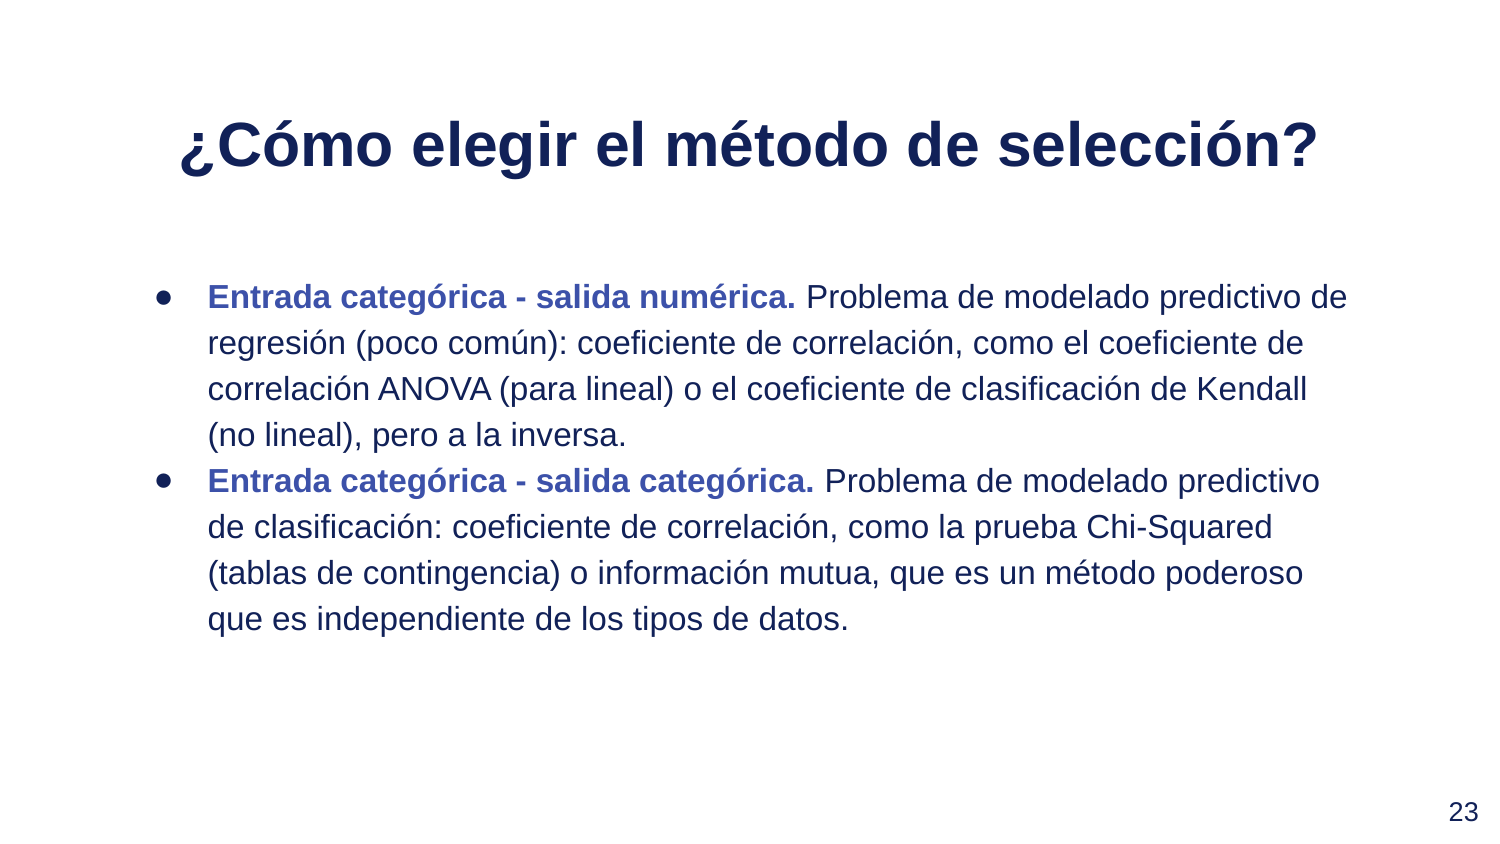

¿Cómo elegir el método de selección?
Entrada categórica - salida numérica. Problema de modelado predictivo de regresión (poco común): coeficiente de correlación, como el coeficiente de correlación ANOVA (para lineal) o el coeficiente de clasificación de Kendall (no lineal), pero a la inversa.‍
Entrada categórica - salida categórica. Problema de modelado predictivo de clasificación: coeficiente de correlación, como la prueba Chi-Squared (tablas de contingencia) o información mutua, que es un método poderoso que es independiente de los tipos de datos.
23